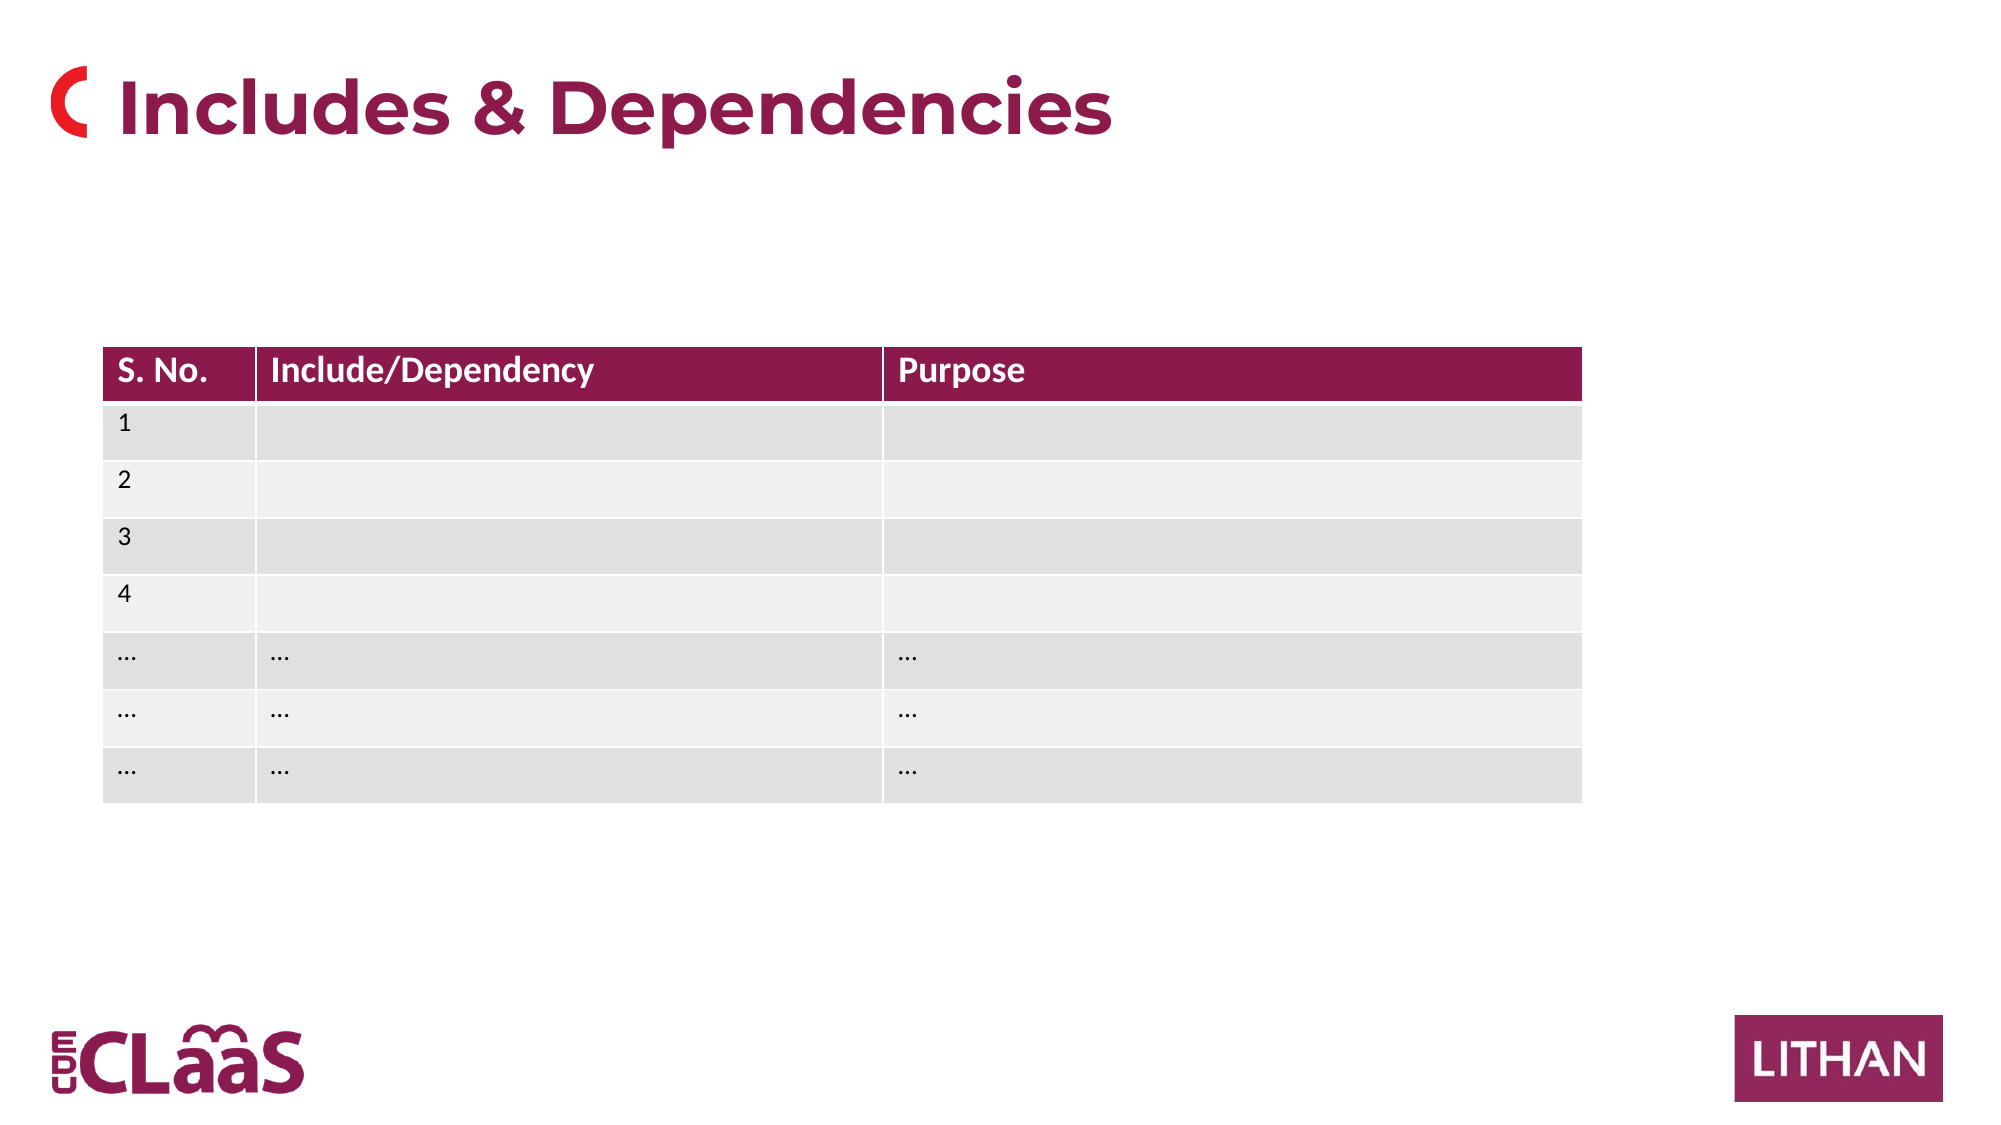

Includes & Dependencies

| S. No. | Include/Dependency | Purpose |
| --- | --- | --- |
| 1 |  |  |
| 2 |  |  |
| 3 |  |  |
| 4 |  |  |
| … | … | … |
| … | … | … |
| … | … | … |